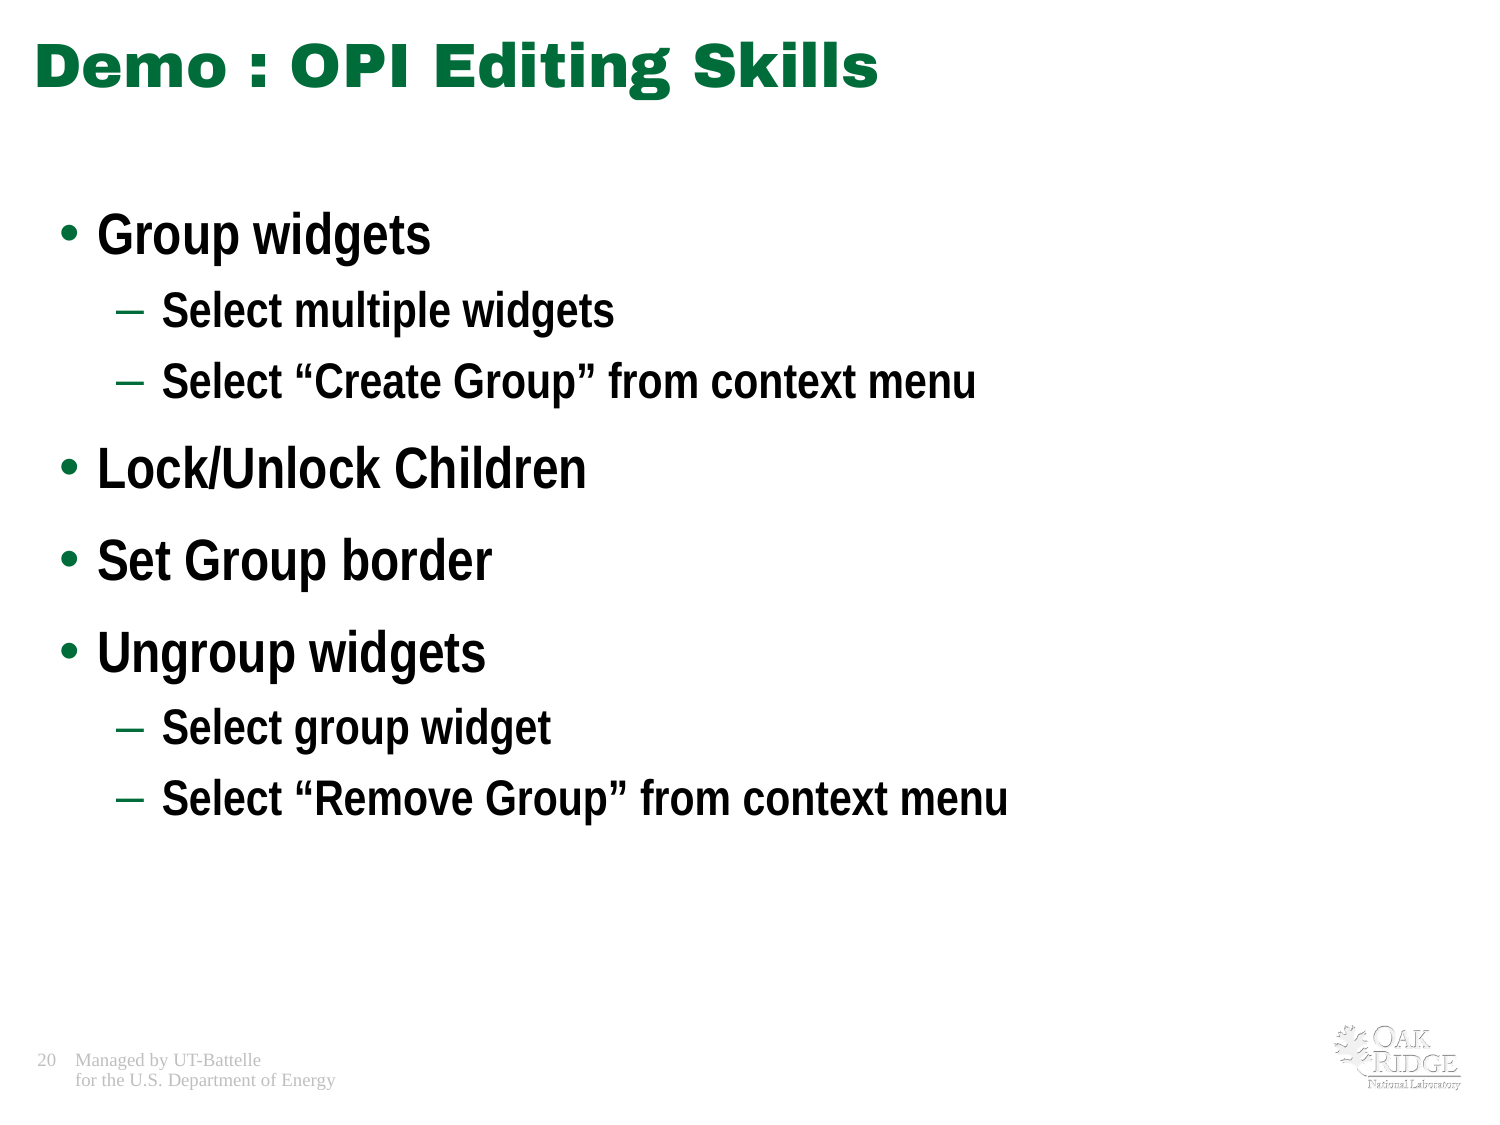

# Demo : OPI Editing Skills
Group widgets
Select multiple widgets
Select “Create Group” from context menu
Lock/Unlock Children
Set Group border
Ungroup widgets
Select group widget
Select “Remove Group” from context menu